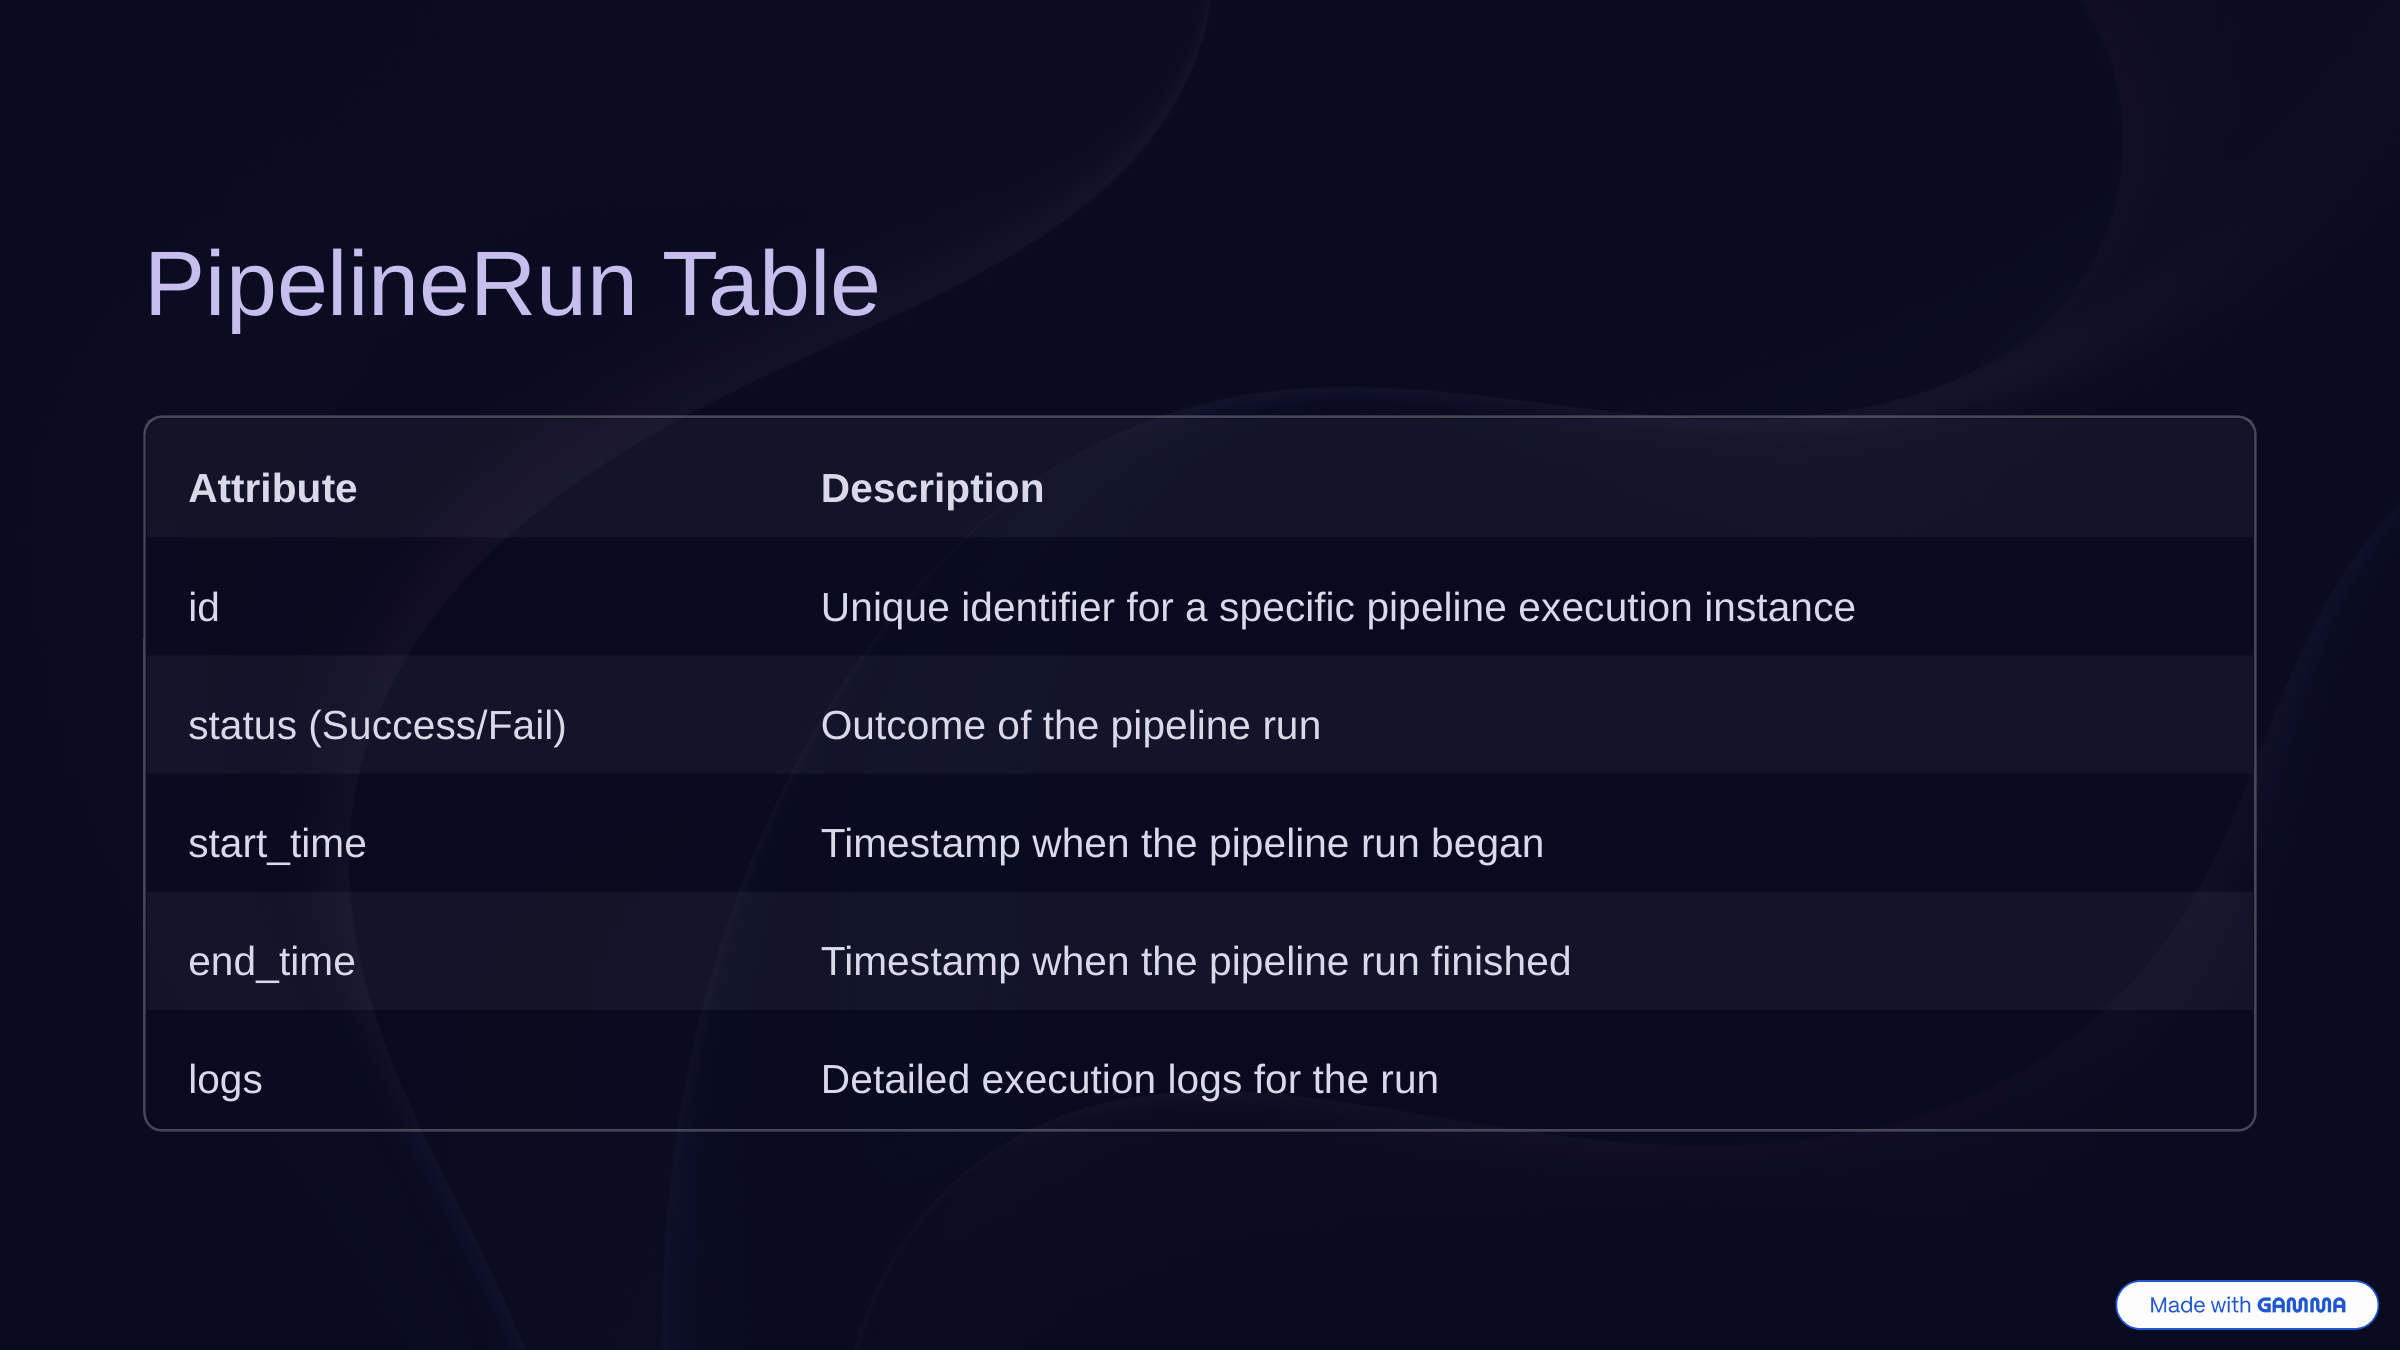

PipelineRun Table

Attribute
Description

id
Unique identifier for a specific pipeline execution instance

status (Success/Fail)
Outcome of the pipeline run

start_time
Timestamp when the pipeline run began

end_time
Timestamp when the pipeline run finished

logs
Detailed execution logs for the run